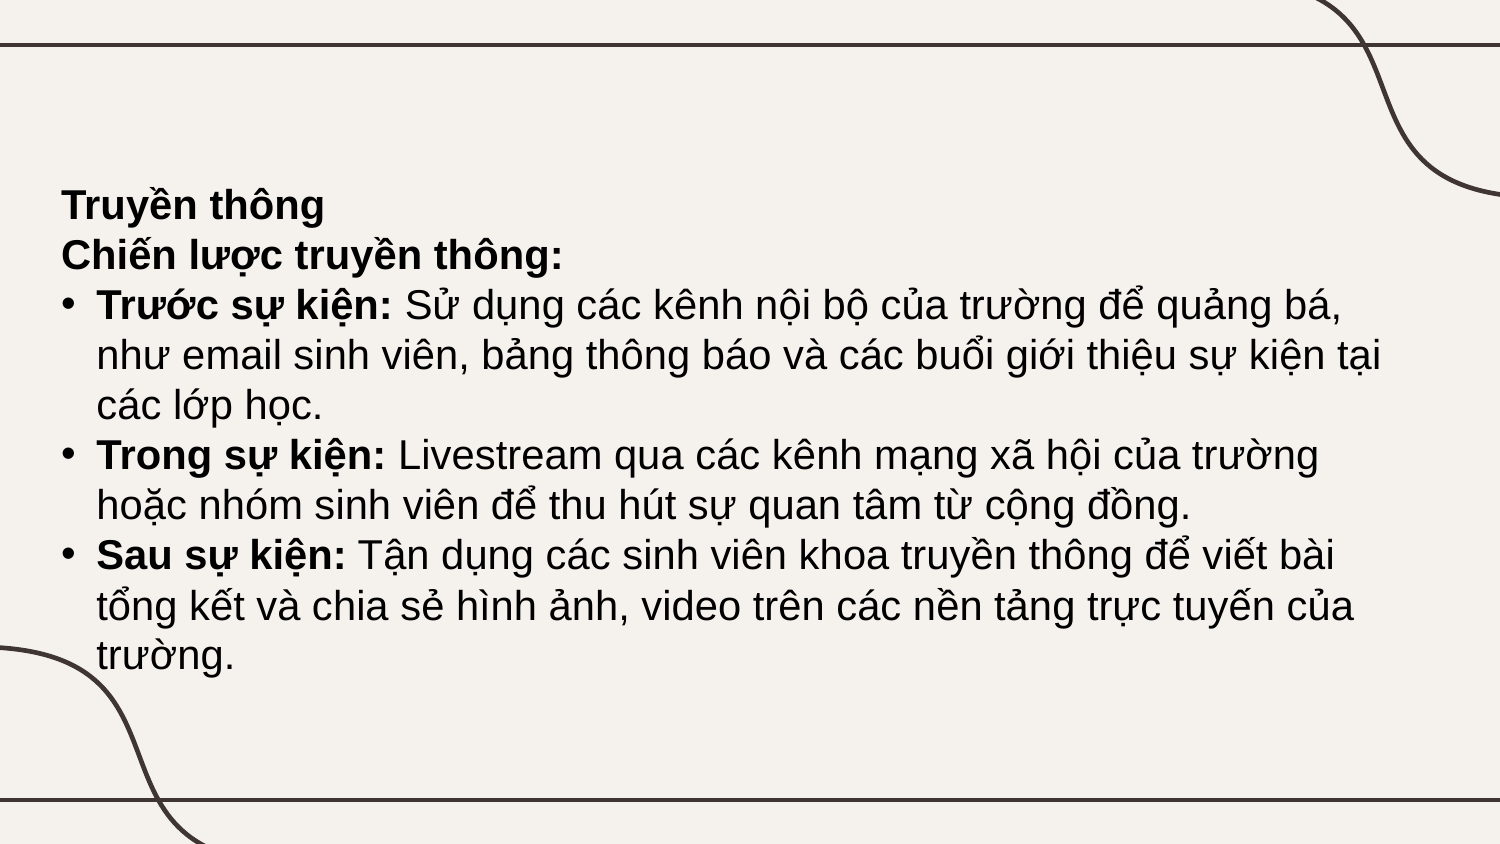

Truyền thông
Chiến lược truyền thông:
Trước sự kiện: Sử dụng các kênh nội bộ của trường để quảng bá, như email sinh viên, bảng thông báo và các buổi giới thiệu sự kiện tại các lớp học.
Trong sự kiện: Livestream qua các kênh mạng xã hội của trường hoặc nhóm sinh viên để thu hút sự quan tâm từ cộng đồng.
Sau sự kiện: Tận dụng các sinh viên khoa truyền thông để viết bài tổng kết và chia sẻ hình ảnh, video trên các nền tảng trực tuyến của trường.